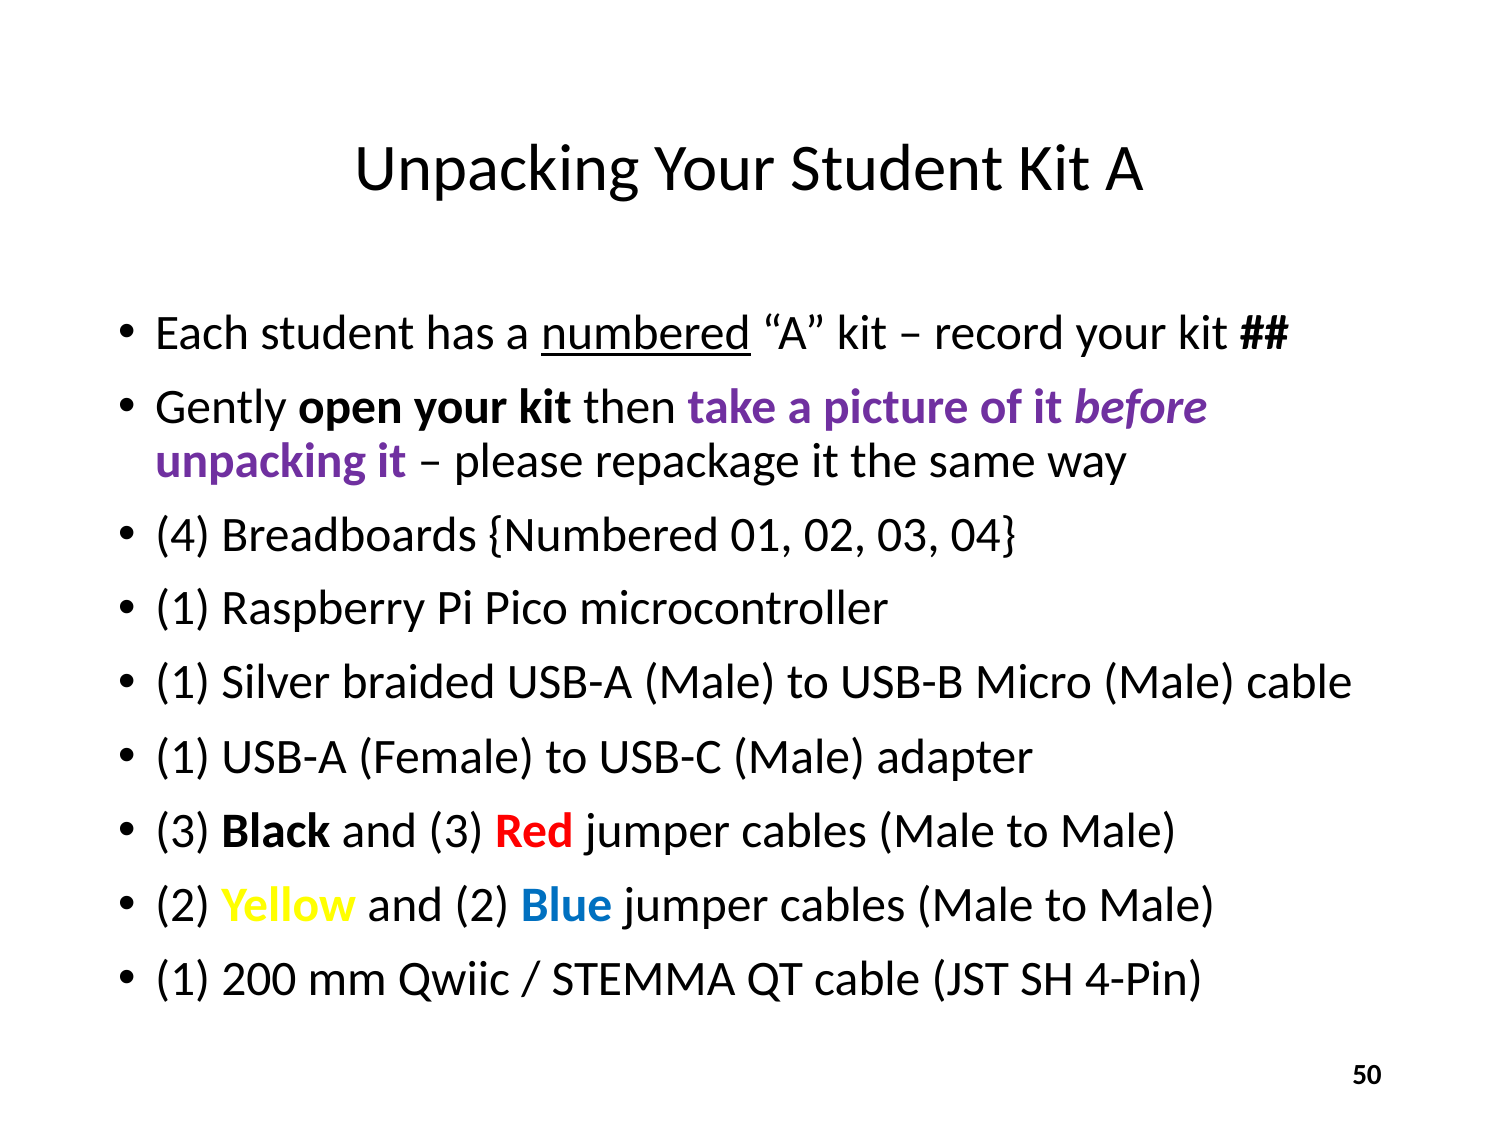

# Unpacking Your Student Kit A
Each student has a numbered “A” kit – record your kit ##
Gently open your kit then take a picture of it before unpacking it – please repackage it the same way
(4) Breadboards {Numbered 01, 02, 03, 04}
(1) Raspberry Pi Pico microcontroller
(1) Silver braided USB-A (Male) to USB-B Micro (Male) cable
(1) USB-A (Female) to USB-C (Male) adapter
(3) Black and (3) Red jumper cables (Male to Male)
(2) Yellow and (2) Blue jumper cables (Male to Male)
(1) 200 mm Qwiic / STEMMA QT cable (JST SH 4-Pin)

50